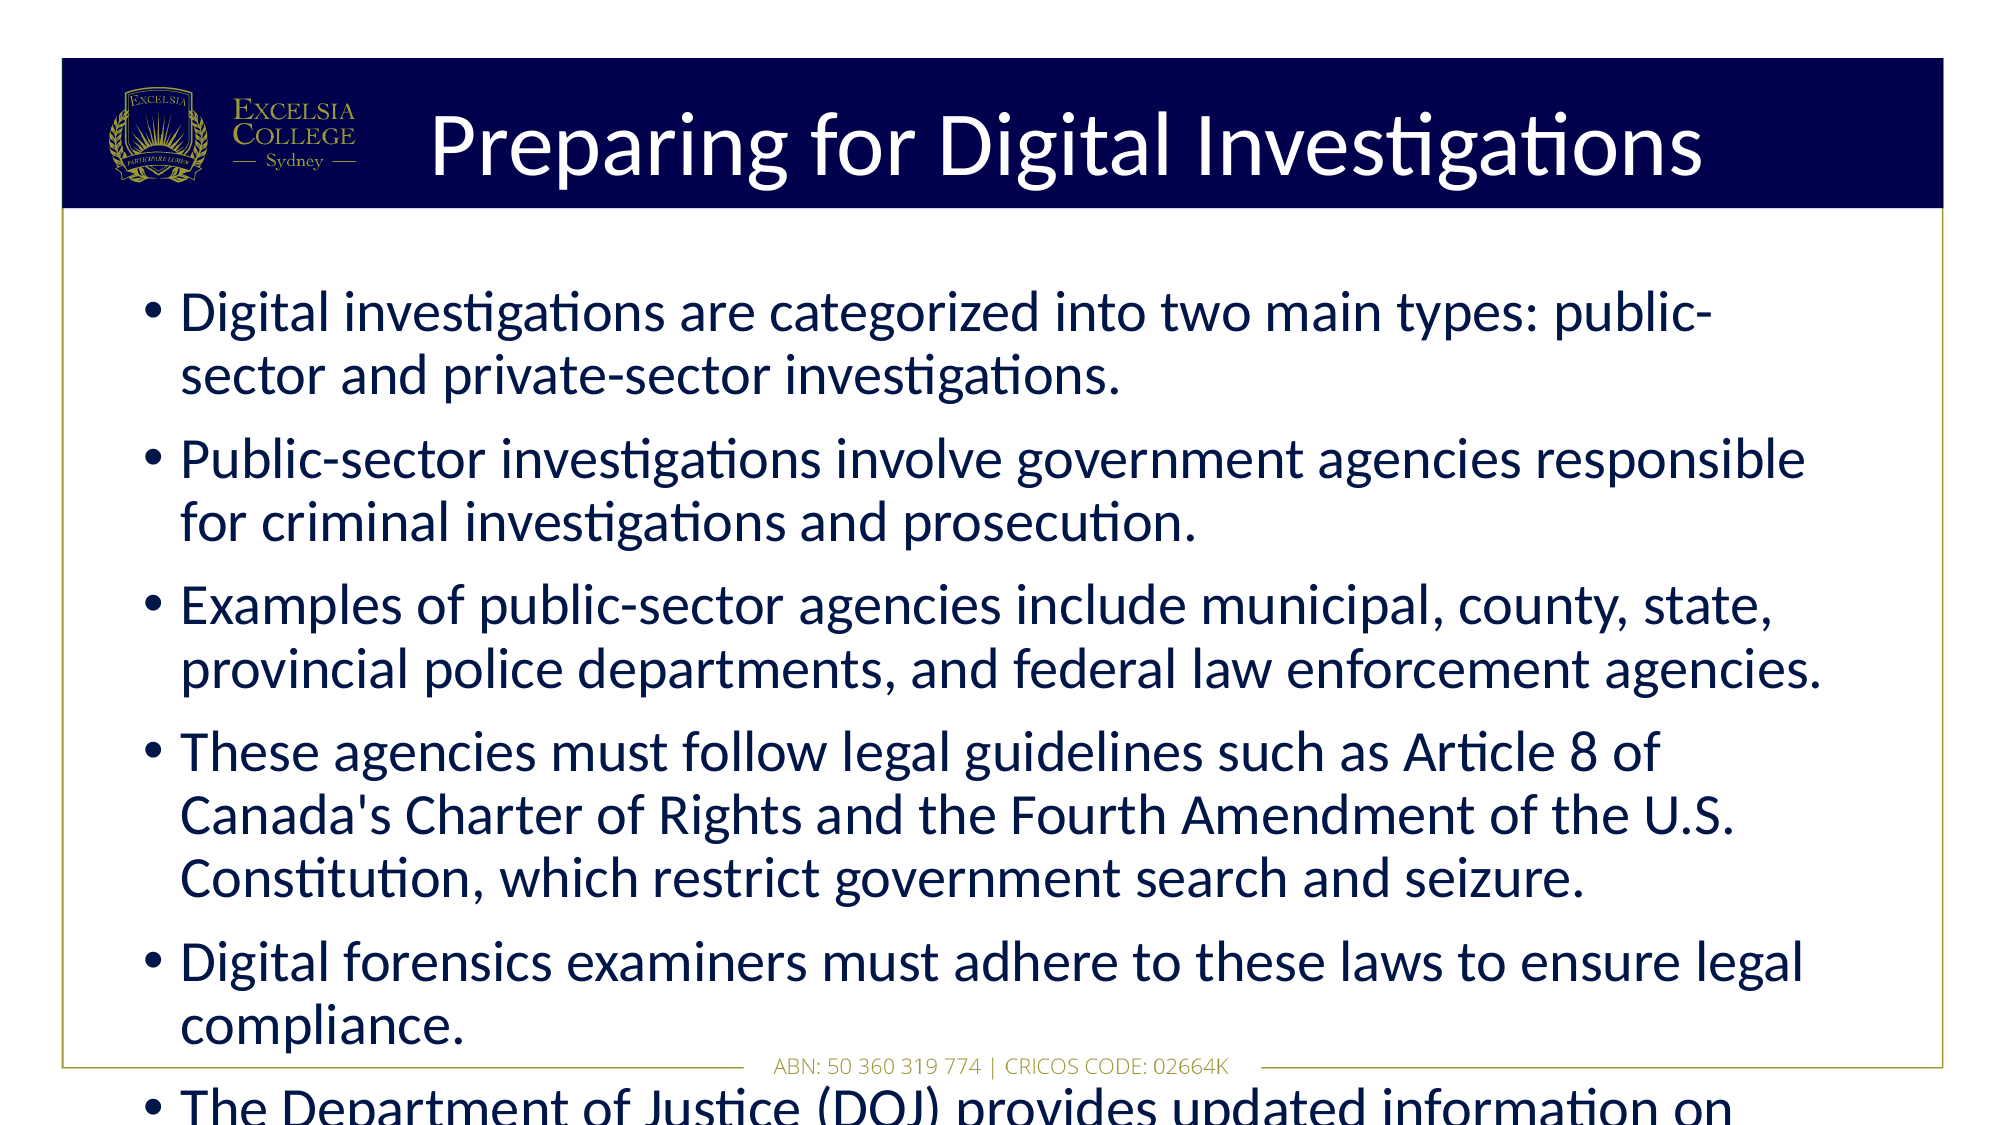

# Preparing for Digital Investigations
Digital investigations are categorized into two main types: public-sector and private-sector investigations.
Public-sector investigations involve government agencies responsible for criminal investigations and prosecution.
Examples of public-sector agencies include municipal, county, state, provincial police departments, and federal law enforcement agencies.
These agencies must follow legal guidelines such as Article 8 of Canada's Charter of Rights and the Fourth Amendment of the U.S. Constitution, which restrict government search and seizure.
Digital forensics examiners must adhere to these laws to ensure legal compliance.
The Department of Justice (DOJ) provides updated information on computer search and seizure laws.
Private-sector investigations focus on policy violations like HIPAA non-compliance.
However, criminal acts such as corporate espionage can also occur in private-sector cases.
Private-sector investigations may start as civil cases but can escalate to criminal cases, and vice versa.
Following proper forensic procedures ensures evidence can be used in both civil and criminal cases.